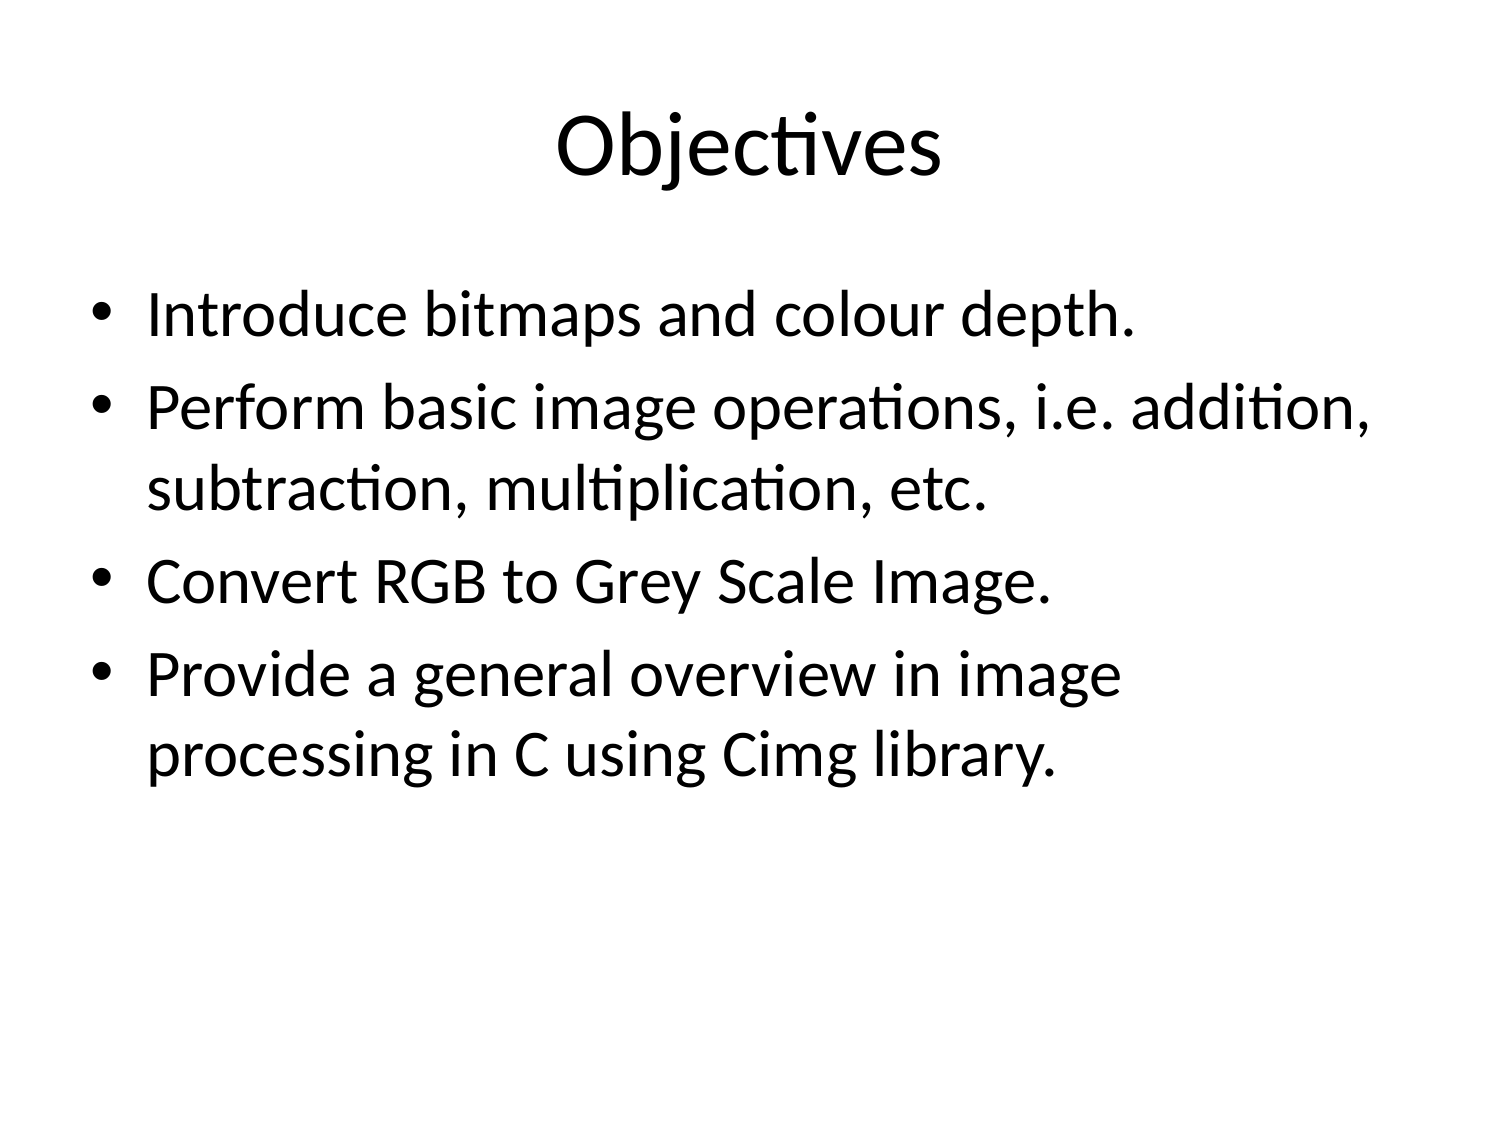

# Objectives
Introduce bitmaps and colour depth.
Perform basic image operations, i.e. addition, subtraction, multiplication, etc.
Convert RGB to Grey Scale Image.
Provide a general overview in image processing in C using Cimg library.